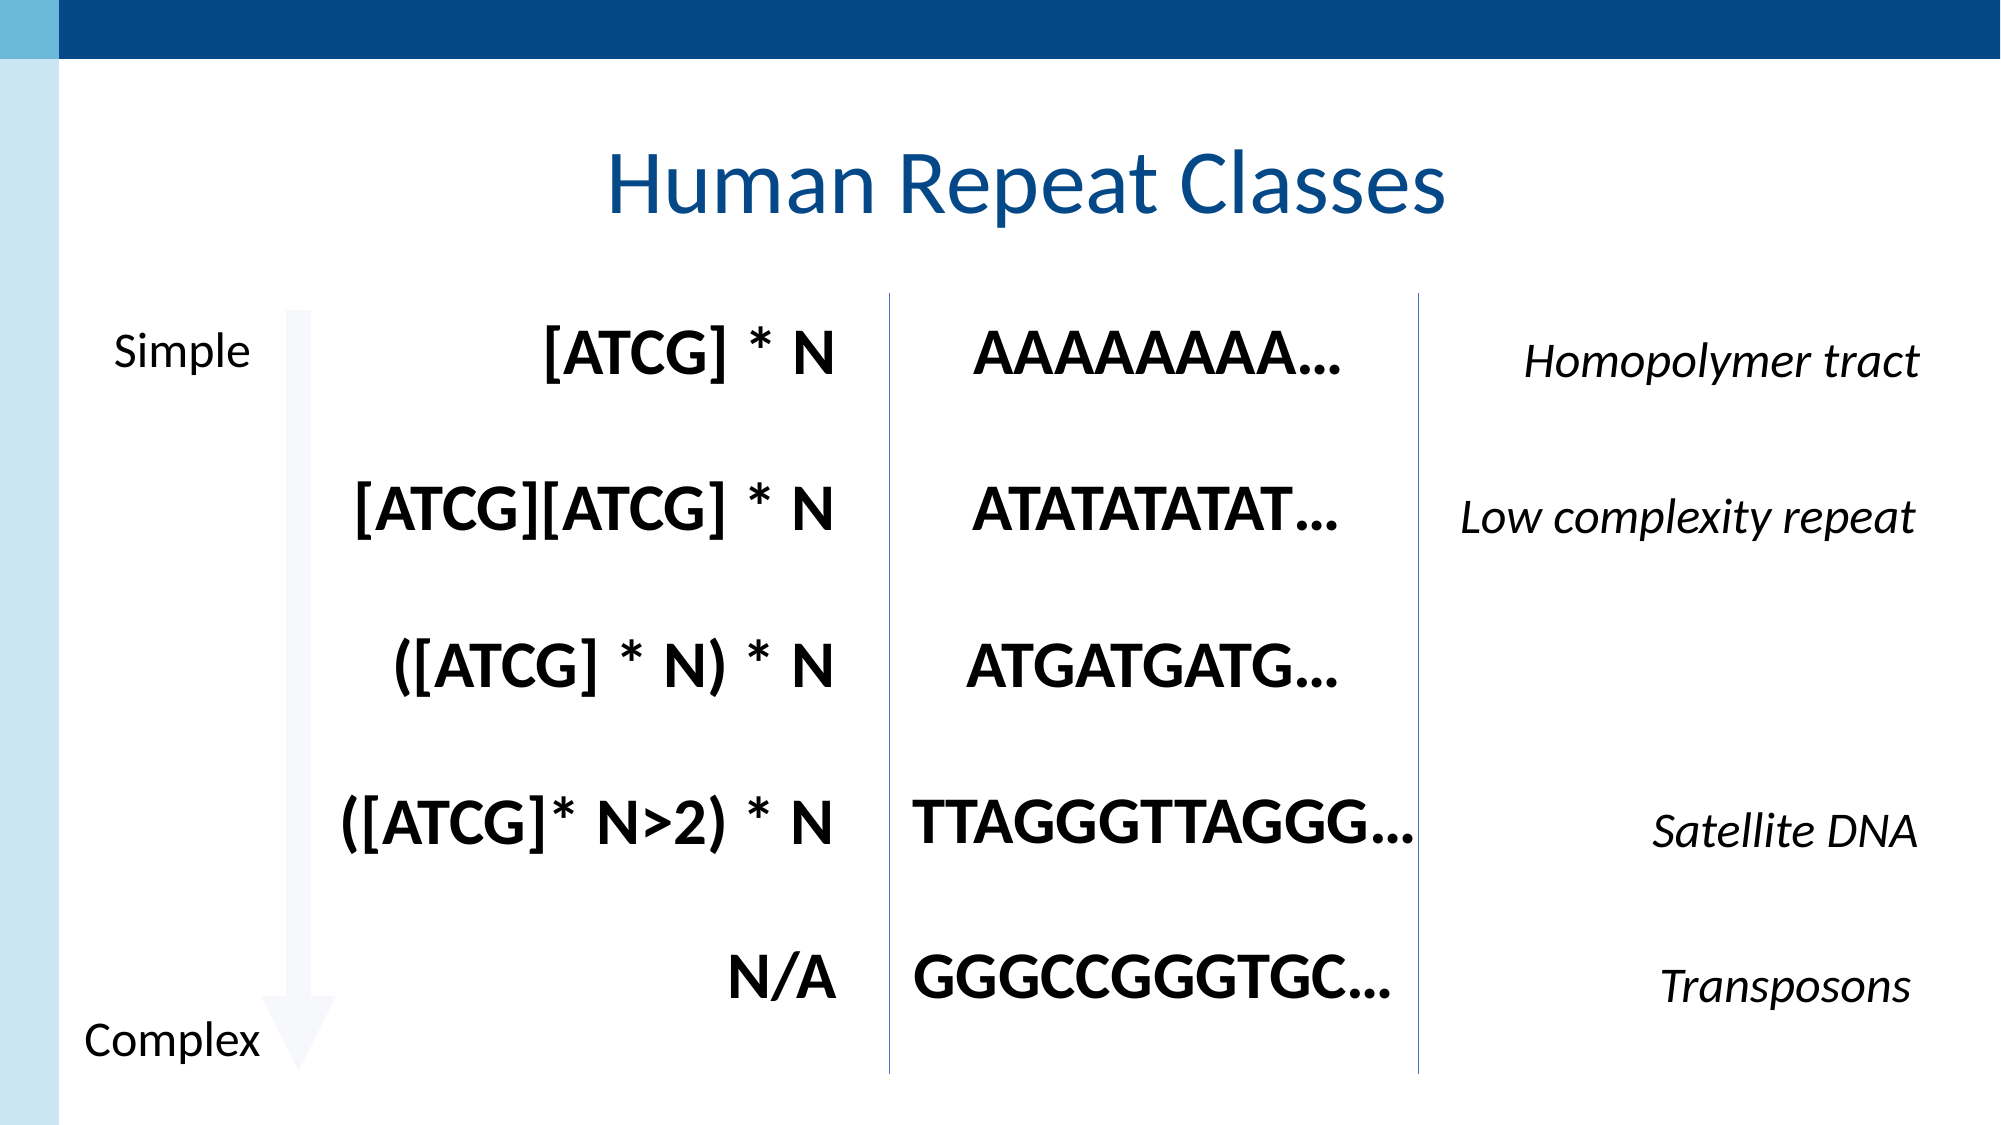

# Human Repeat Classes
[ATCG] * N
AAAAAAAA…
Simple
Homopolymer tract
[ATCG][ATCG] * N
ATATATATAT…
Low complexity repeat
([ATCG] * N) * N
ATGATGATG…
TTAGGGTTAGGG…
([ATCG]* N>2) * N
Satellite DNA
N/A
GGGCCGGGTGC…
Transposons
Complex